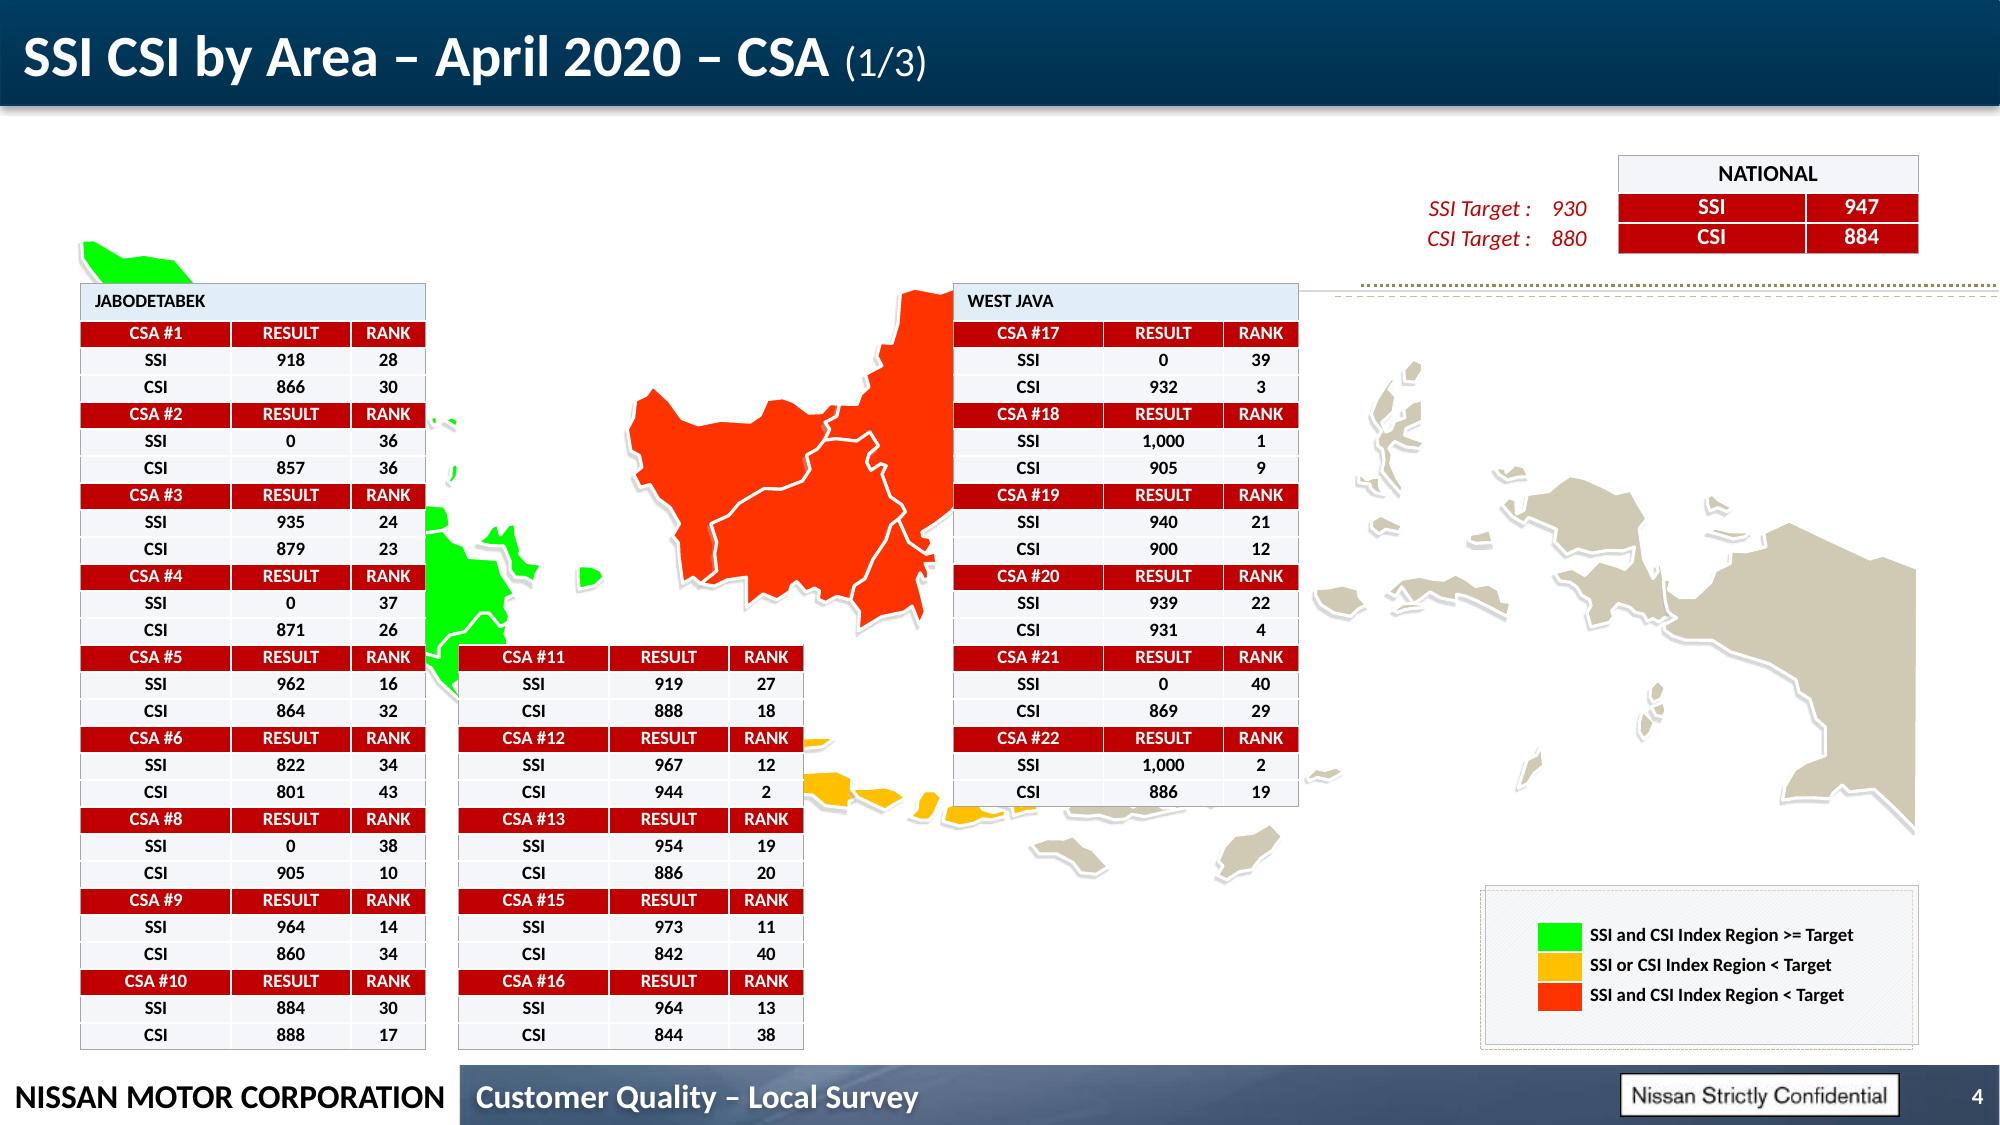

# SSI CSI by Area – April 2020 – CSA (1/3)
| NATIONAL |  |
| --- | --- |
| SSI | 947 |
| CSI | 884 |
| SSI Target : | 930 |
| --- | --- |
| CSI Target : | 880 |

| JABODETABEK |  |  |
| --- | --- | --- |
| CSA #1 | RESULT | RANK |
| SSI | 918 | 28 |
| CSI | 866 | 30 |
| CSA #2 | RESULT | RANK |
| SSI | 0 | 36 |
| CSI | 857 | 36 |
| CSA #3 | RESULT | RANK |
| SSI | 935 | 24 |
| CSI | 879 | 23 |
| CSA #4 | RESULT | RANK |
| SSI | 0 | 37 |
| CSI | 871 | 26 |
| CSA #5 | RESULT | RANK |
| SSI | 962 | 16 |
| CSI | 864 | 32 |
| CSA #6 | RESULT | RANK |
| SSI | 822 | 34 |
| CSI | 801 | 43 |
| CSA #8 | RESULT | RANK |
| SSI | 0 | 38 |
| CSI | 905 | 10 |
| CSA #9 | RESULT | RANK |
| SSI | 964 | 14 |
| CSI | 860 | 34 |
| CSA #10 | RESULT | RANK |
| SSI | 884 | 30 |
| CSI | 888 | 17 |
| WEST JAVA |  |  |
| --- | --- | --- |
| CSA #17 | RESULT | RANK |
| SSI | 0 | 39 |
| CSI | 932 | 3 |
| CSA #18 | RESULT | RANK |
| SSI | 1,000 | 1 |
| CSI | 905 | 9 |
| CSA #19 | RESULT | RANK |
| SSI | 940 | 21 |
| CSI | 900 | 12 |
| CSA #20 | RESULT | RANK |
| SSI | 939 | 22 |
| CSI | 931 | 4 |
| CSA #21 | RESULT | RANK |
| SSI | 0 | 40 |
| CSI | 869 | 29 |
| CSA #22 | RESULT | RANK |
| SSI | 1,000 | 2 |
| CSI | 886 | 19 |
| CSA #11 | RESULT | RANK |
| --- | --- | --- |
| SSI | 919 | 27 |
| CSI | 888 | 18 |
| CSA #12 | RESULT | RANK |
| SSI | 967 | 12 |
| CSI | 944 | 2 |
| CSA #13 | RESULT | RANK |
| SSI | 954 | 19 |
| CSI | 886 | 20 |
| CSA #15 | RESULT | RANK |
| SSI | 973 | 11 |
| CSI | 842 | 40 |
| CSA #16 | RESULT | RANK |
| SSI | 964 | 13 |
| CSI | 844 | 38 |

|  | SSI and CSI Index Region >= Target |
| --- | --- |
|  | SSI or CSI Index Region < Target |
|  | SSI and CSI Index Region < Target |
4